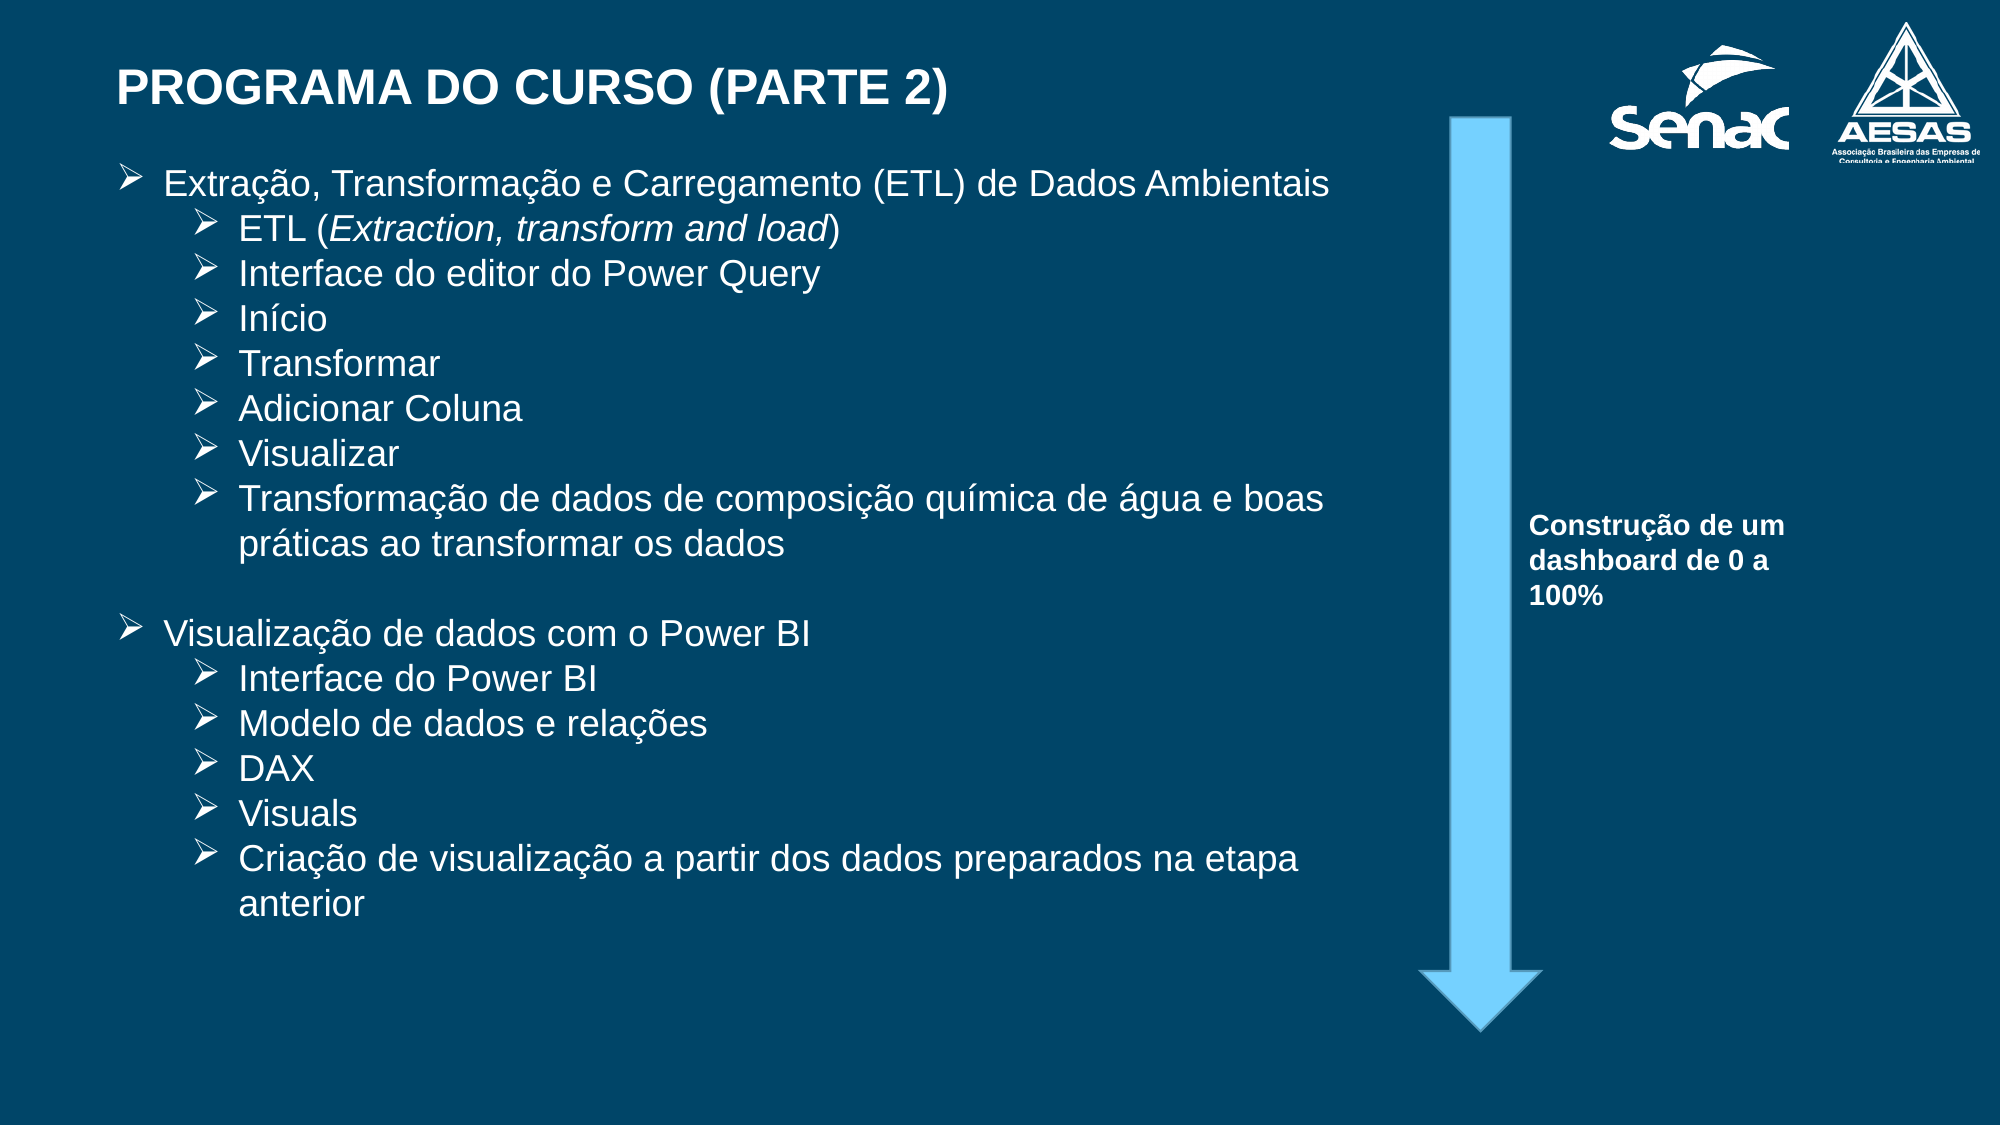

Programa do Curso (Parte 2)

Extração, Transformação e Carregamento (ETL) de Dados Ambientais
ETL (Extraction, transform and load)
Interface do editor do Power Query
Início
Transformar
Adicionar Coluna
Visualizar
Transformação de dados de composição química de água e boas práticas ao transformar os dados

Visualização de dados com o Power BI
Interface do Power BI
Modelo de dados e relações
DAX
Visuals
Criação de visualização a partir dos dados preparados na etapa anterior

Construção de um dashboard de 0 a 100%